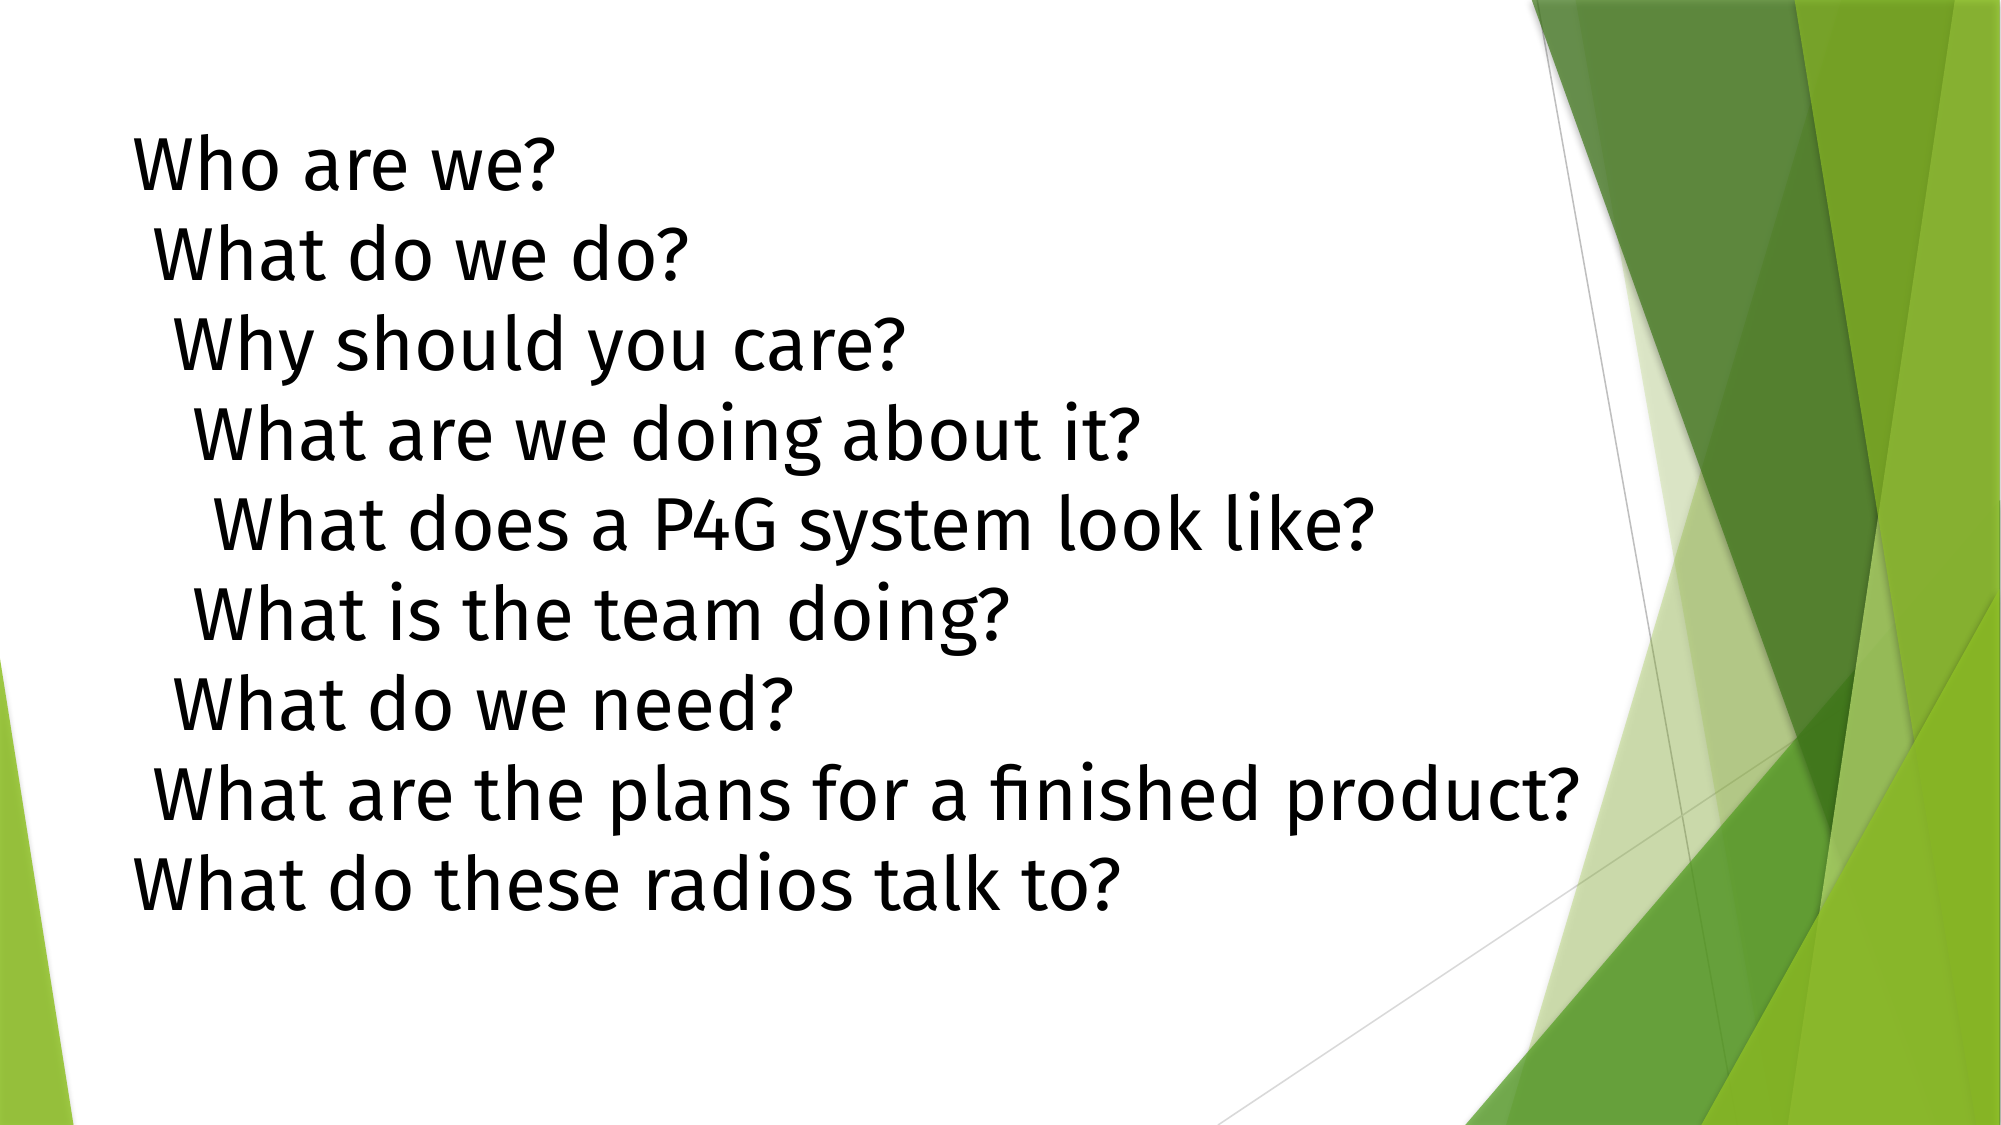

Who are we?
 What do we do?
  Why should you care?
   What are we doing about it?
    What does a P4G system look like?
   What is the team doing?
  What do we need?
 What are the plans for a finished product?
What do these radios talk to?